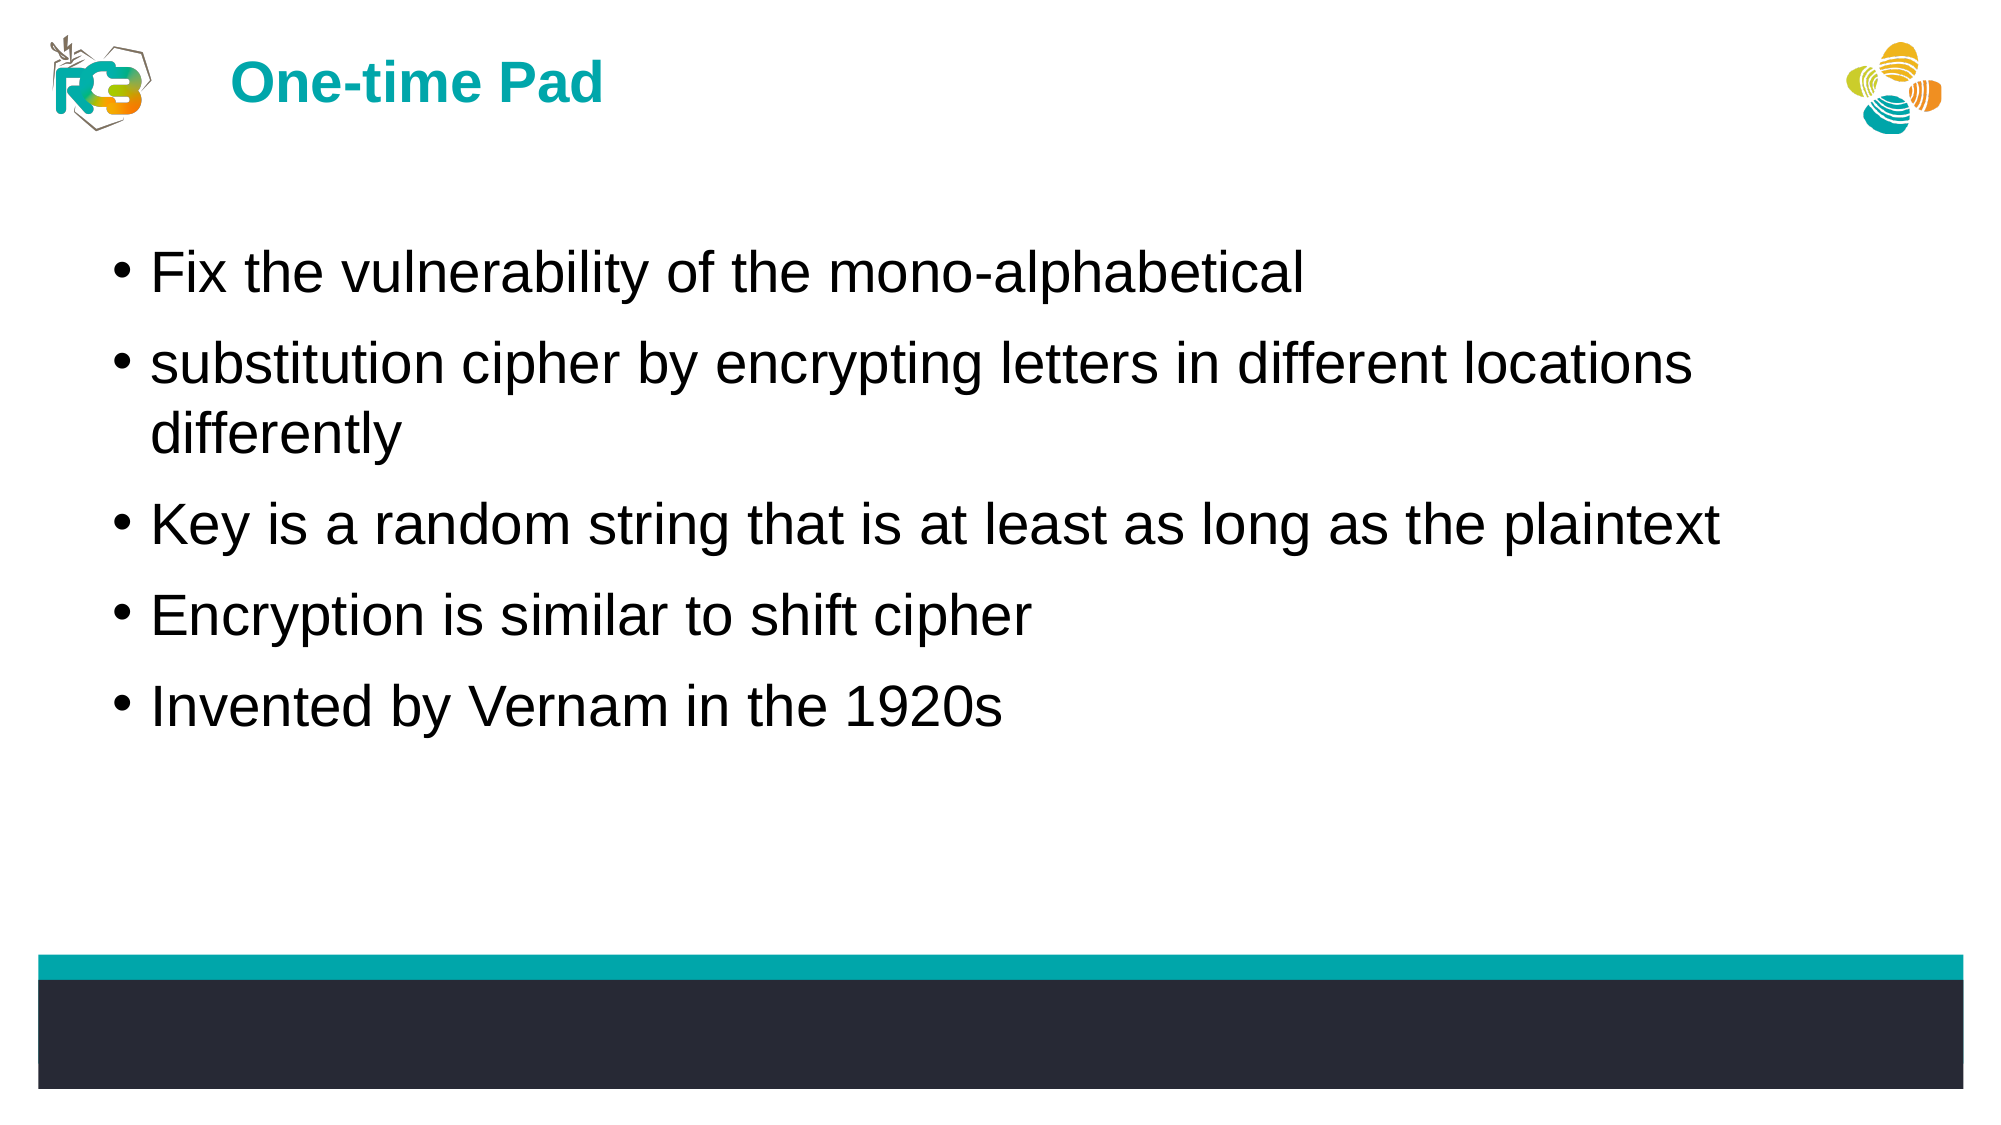

One-time Pad
Fix the vulnerability of the mono-alphabetical
substitution cipher by encrypting letters in different locations differently
Key is a random string that is at least as long as the plaintext
Encryption is similar to shift cipher
Invented by Vernam in the 1920s